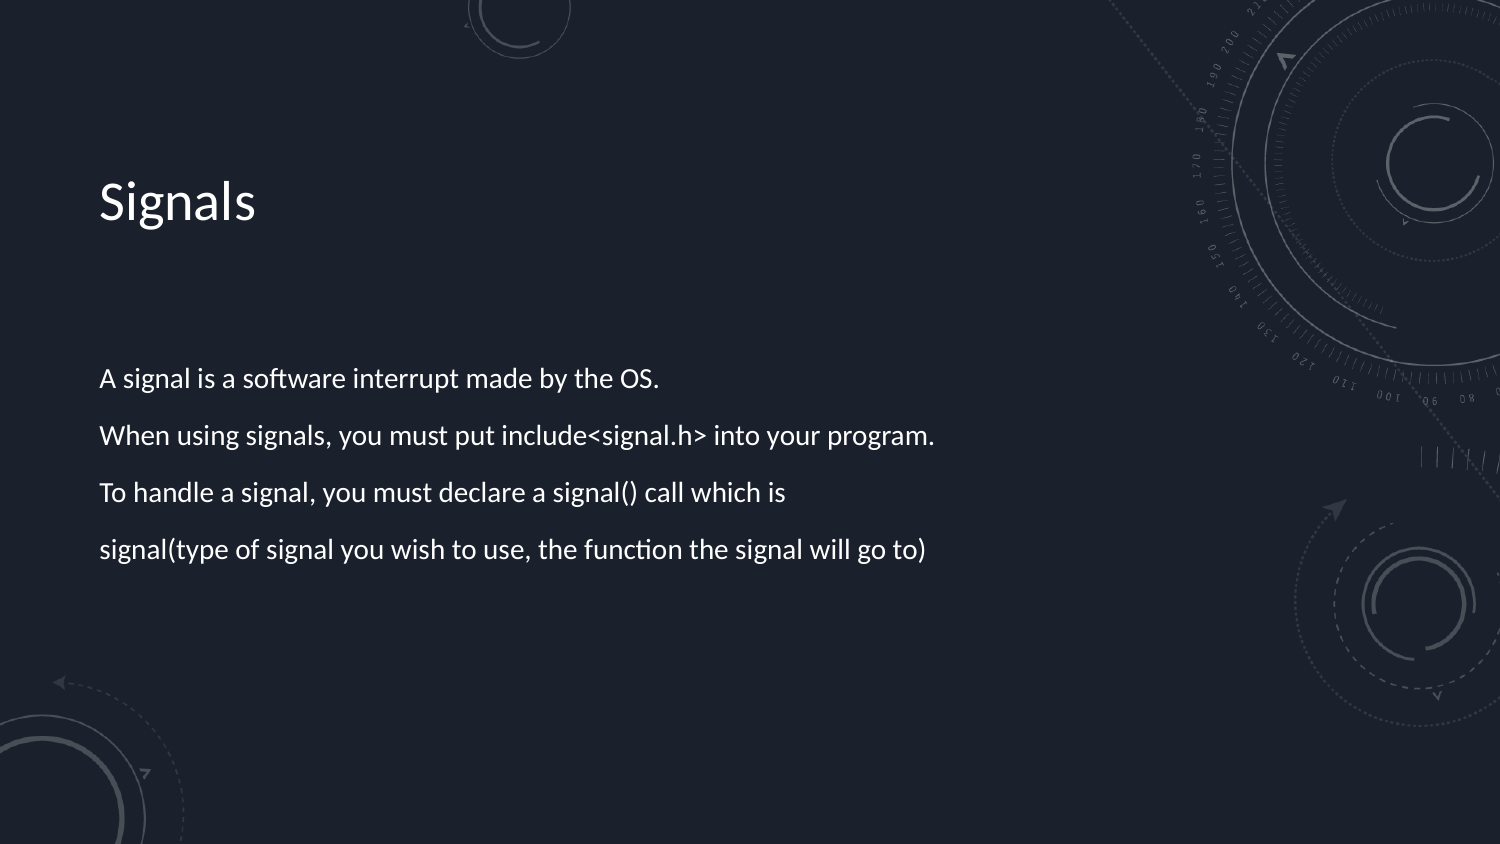

# Signals

A signal is a software interrupt made by the OS.
When using signals, you must put include<signal.h> into your program.
To handle a signal, you must declare a signal() call which is
signal(type of signal you wish to use, the function the signal will go to)